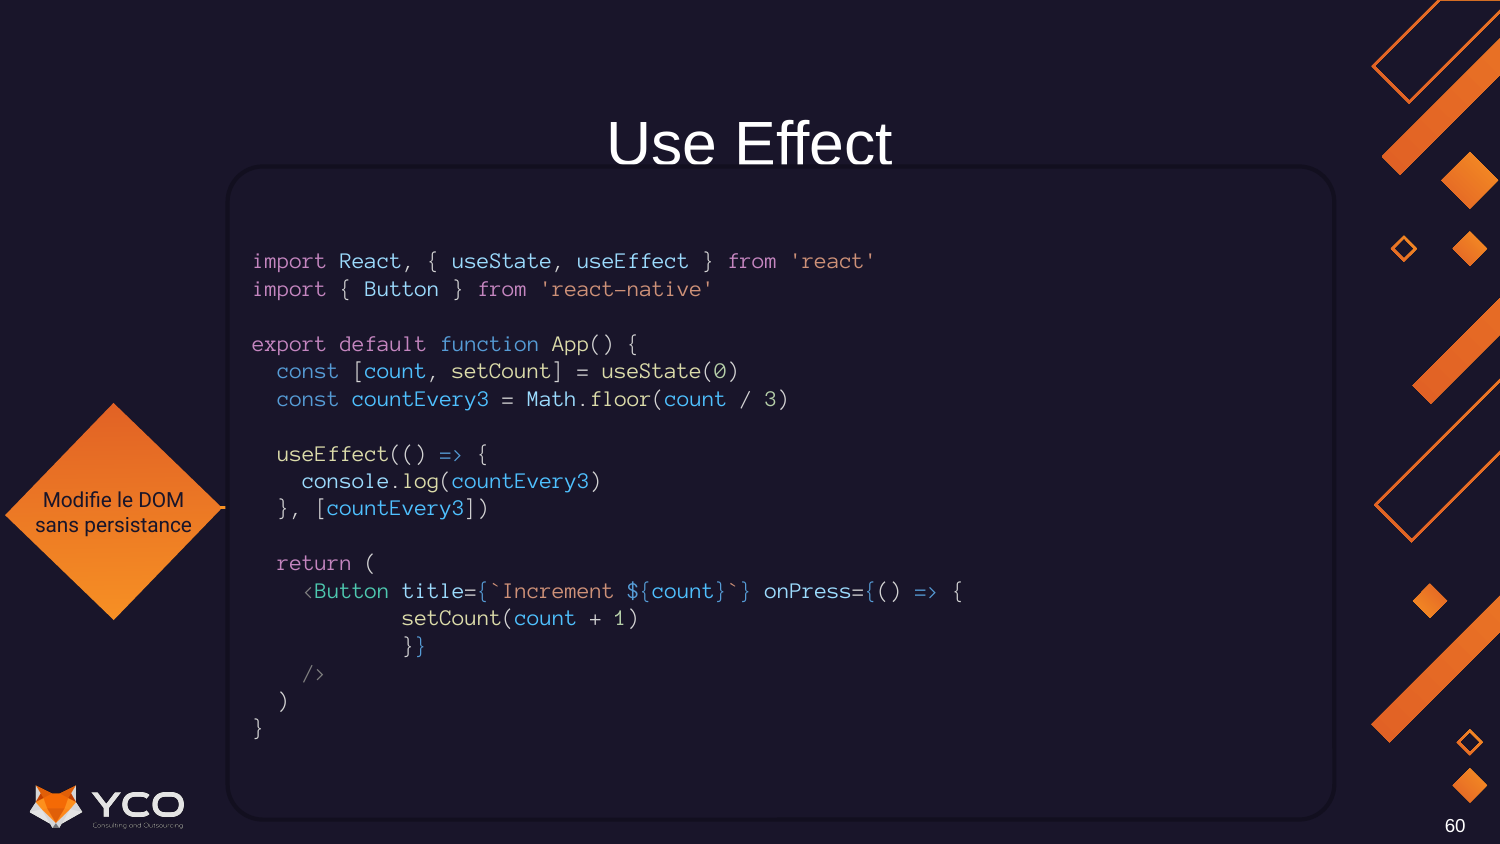

# Use Effect
import React, { useState, useEffect } from 'react'
import { Button } from 'react-native'
export default function App() {
  const [count, setCount] = useState(0)
  const countEvery3 = Math.floor(count / 3)
  useEffect(() => {
    console.log(countEvery3)
  }, [countEvery3])
  return (
    <Button title={`Increment ${count}`} onPress={() => {
	setCount(count + 1)
	}}
    />
  )
}
Modifie le DOM sans persistance